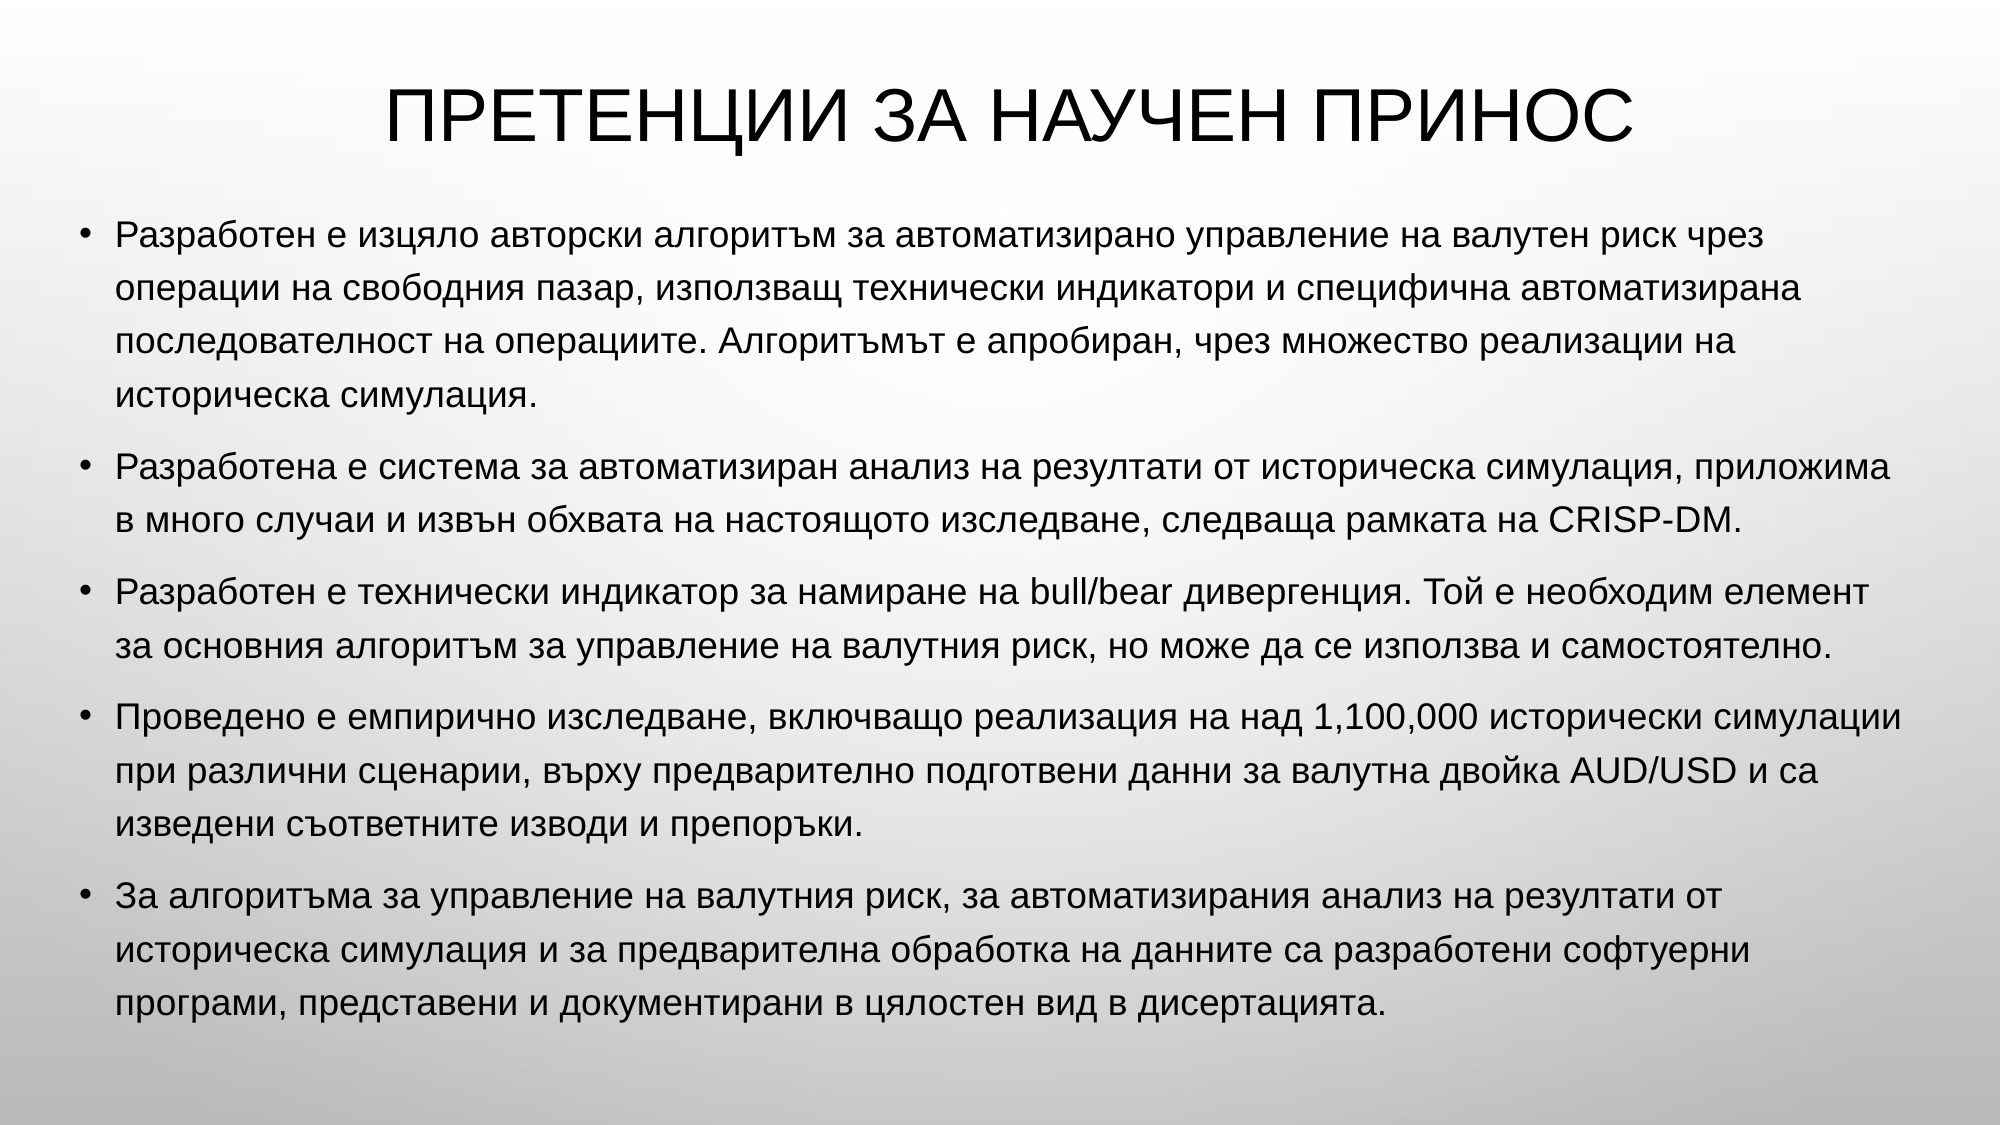

# Претенции за научен принос
Разработен е изцяло авторски алгоритъм за автоматизирано управление на валутен риск чрез операции на свободния пазар, използващ технически индикатори и специфична автоматизирана последователност на операциите. Алгоритъмът е апробиран, чрез множество реализации на историческа симулация.
Разработена е система за автоматизиран анализ на резултати от историческа симулация, приложима в много случаи и извън обхвата на настоящото изследване, следваща рамката на CRISP-DM.
Разработен е технически индикатор за намиране на bull/bear дивергенция. Той е необходим елемент за основния алгоритъм за управление на валутния риск, но може да се използва и самостоятелно.
Проведено е емпирично изследване, включващо реализация на над 1,100,000 исторически симулации при различни сценарии, върху предварително подготвени данни за валутна двойка AUD/USD и са изведени съответните изводи и препоръки.
За алгоритъма за управление на валутния риск, за автоматизирания анализ на резултати от историческа симулация и за предварителна обработка на данните са разработени софтуерни програми, представени и документирани в цялостен вид в дисертацията.